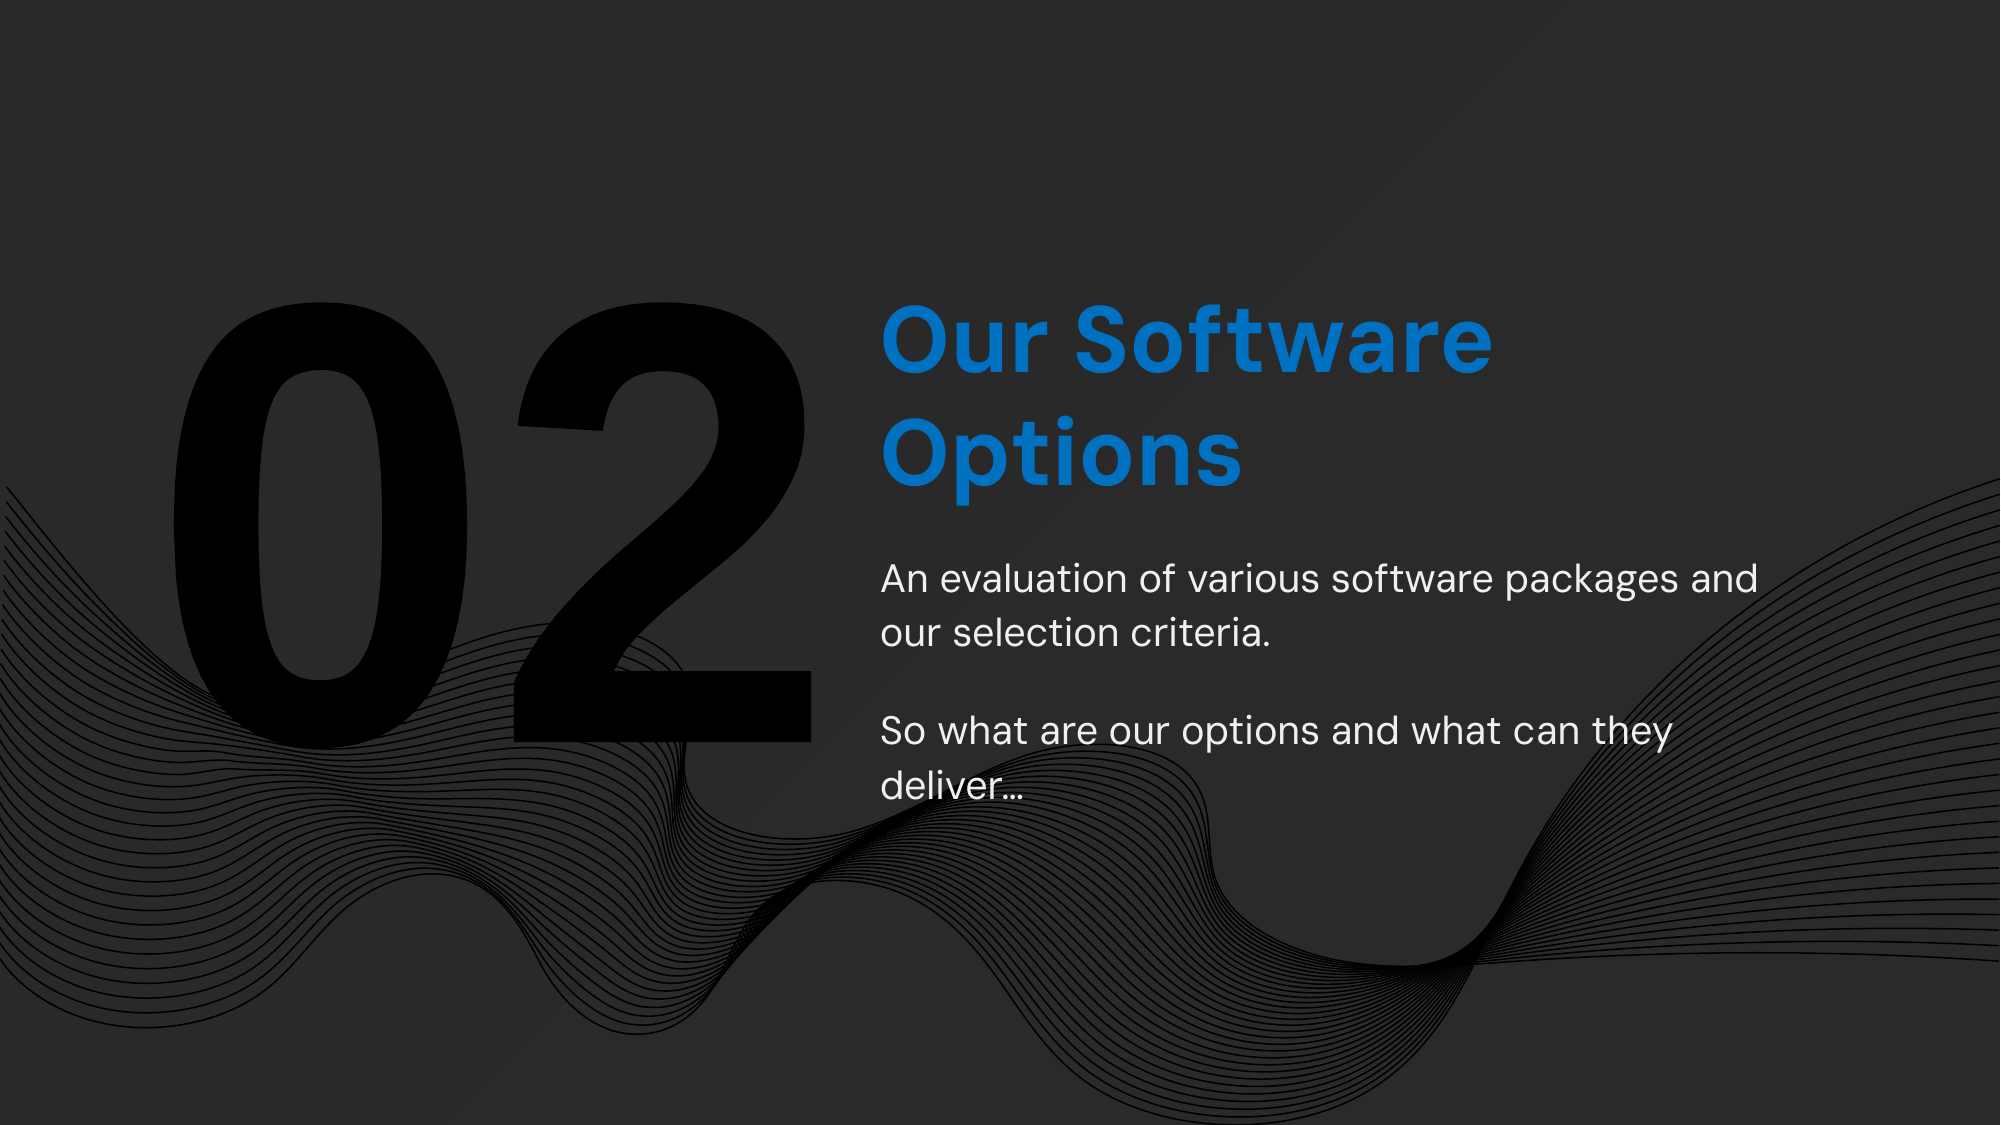

# Our Software Options
02
An evaluation of various software packages and our selection criteria.
So what are our options and what can they deliver…